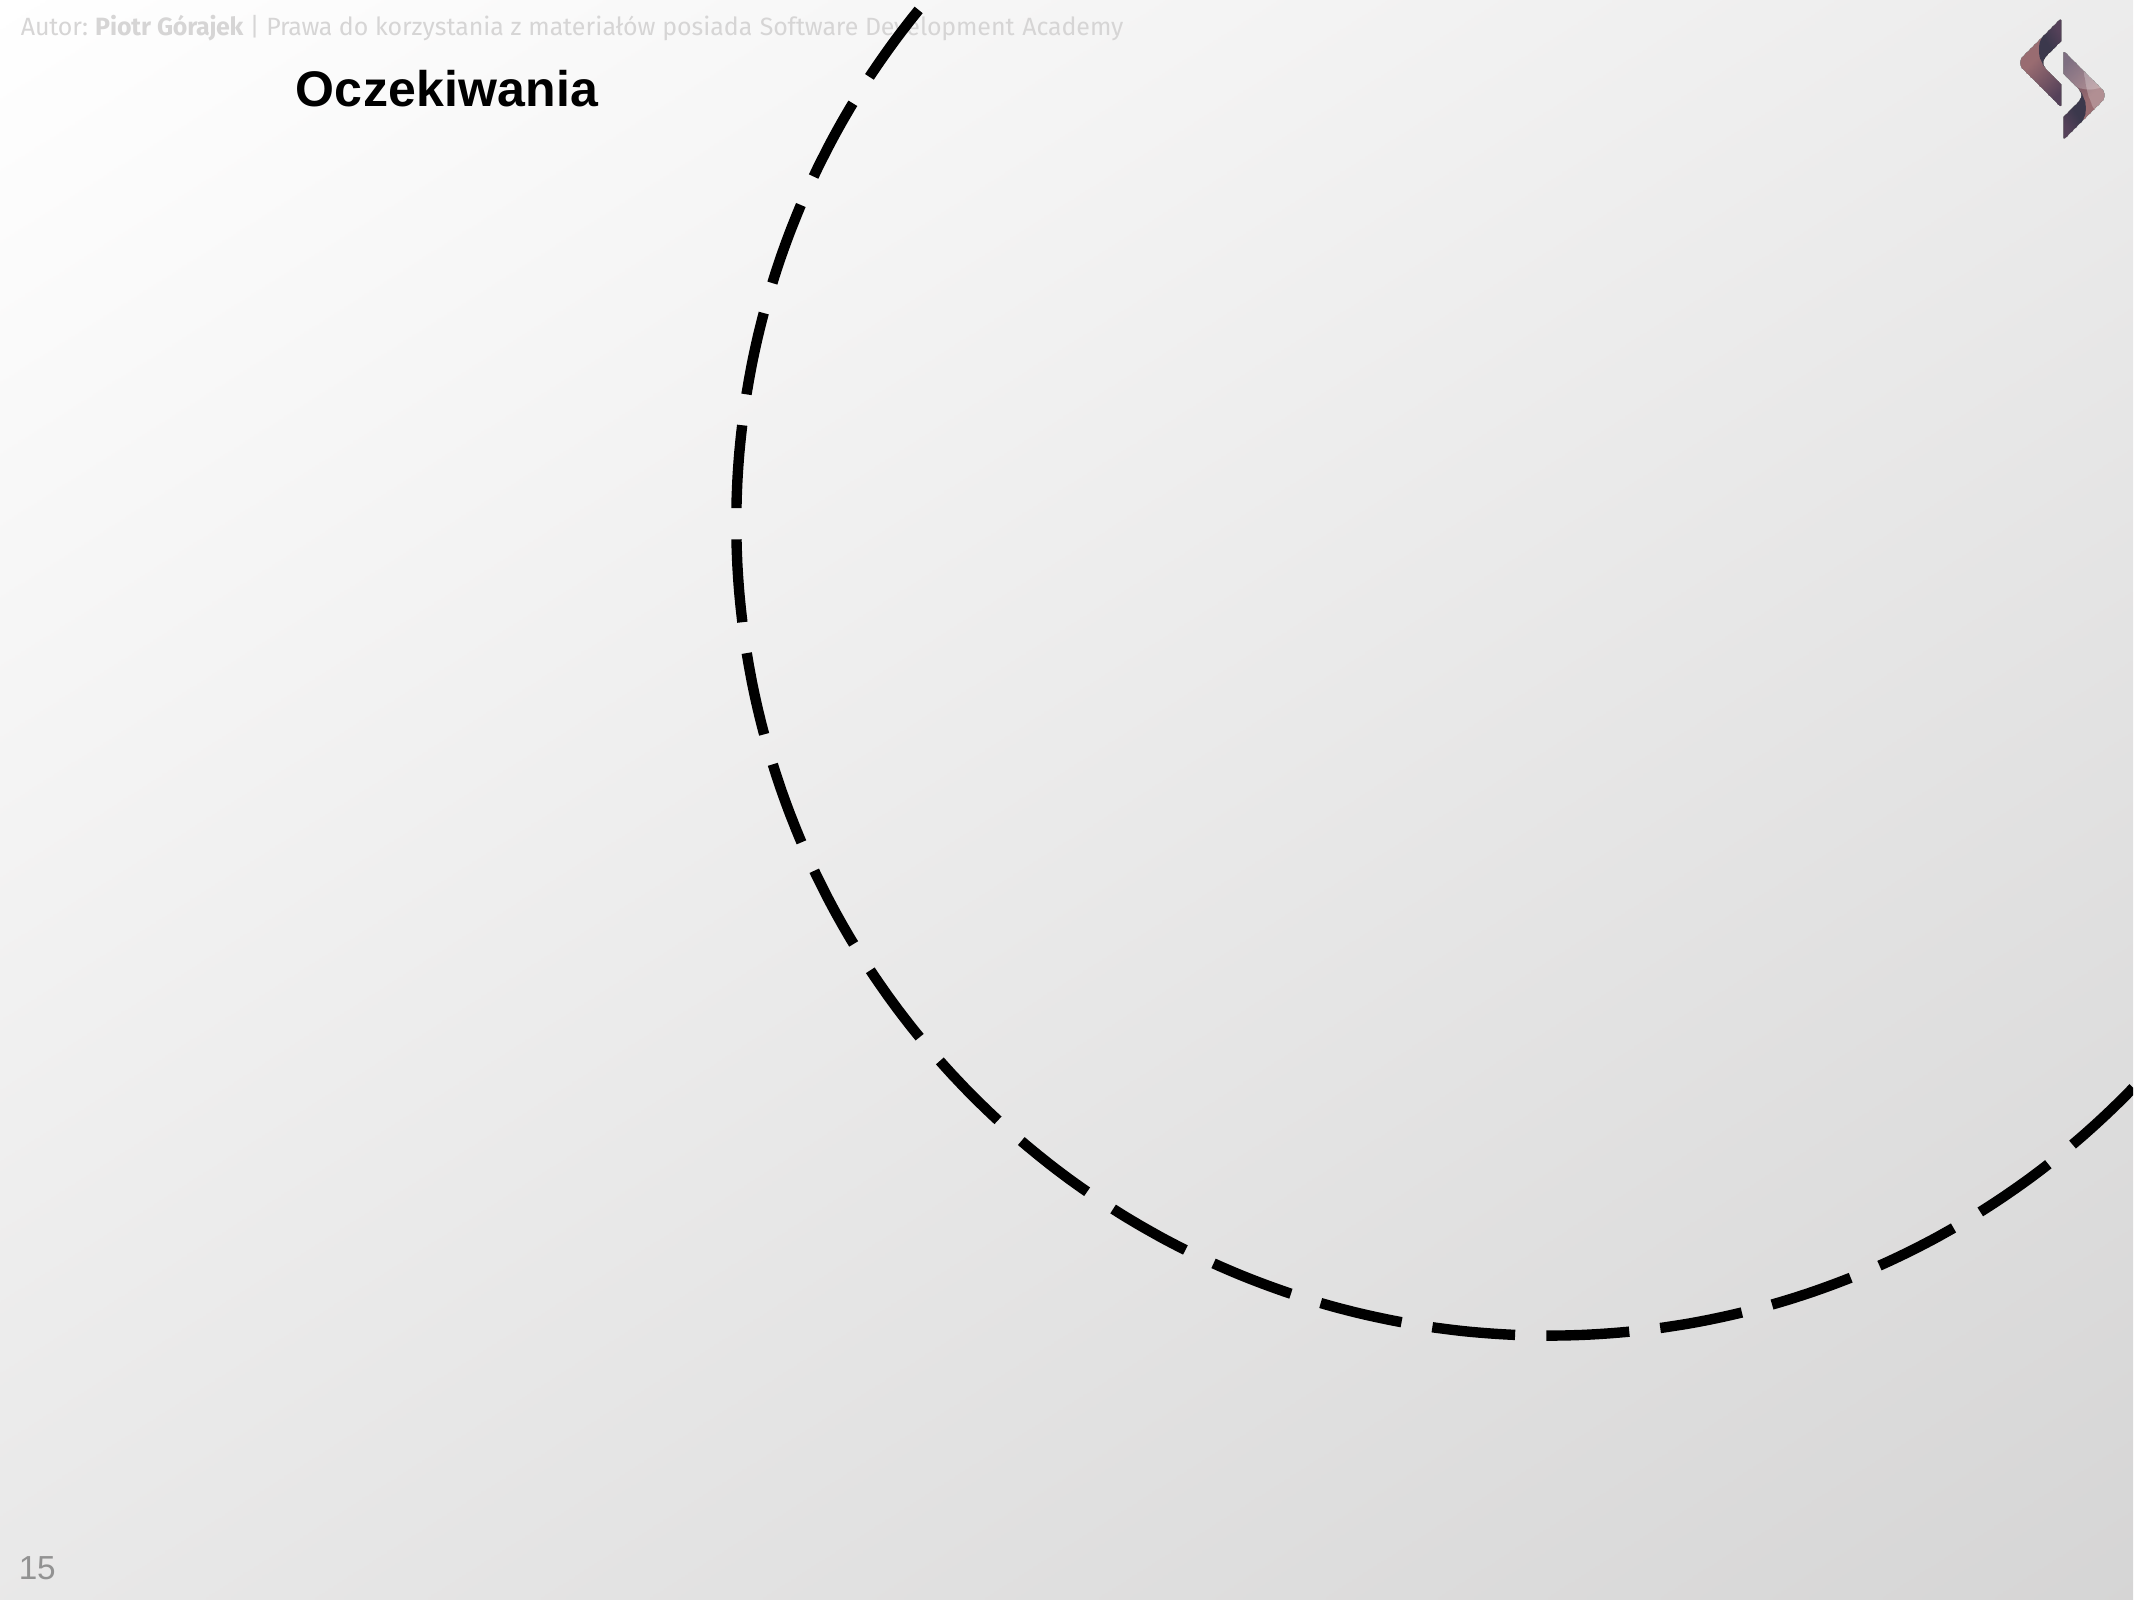

Autor: Piotr Górajek | Prawa do korzystania z materiałów posiada Software Development Academy
# Oczekiwania
15